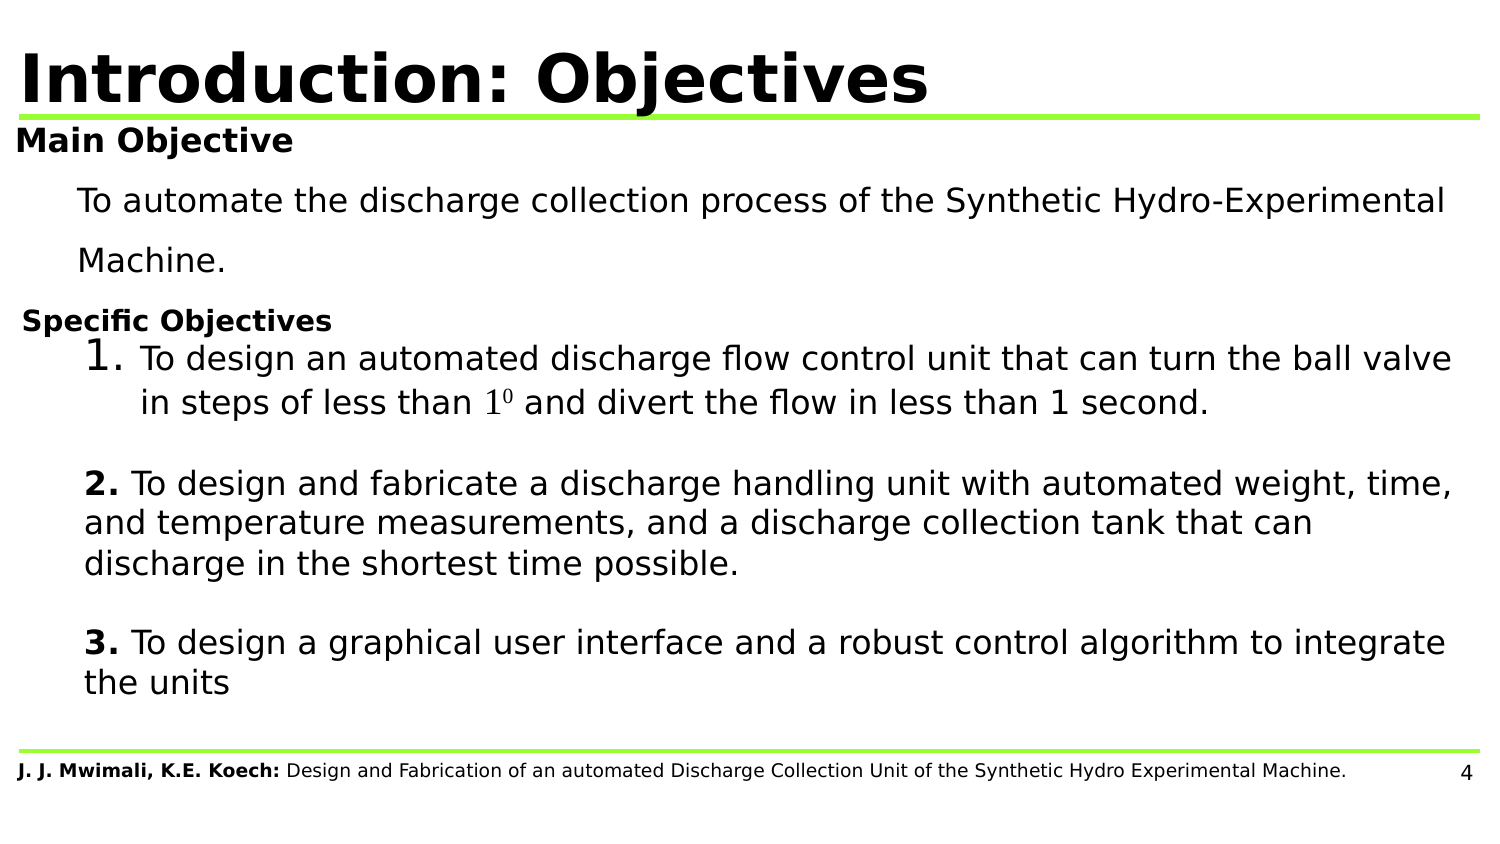

Introduction: Objectives

Main Objective
To automate the discharge collection process of the Synthetic Hydro-Experimental Machine.

Specific Objectives
To design an automated discharge flow control unit that can turn the ball valve in steps of less than 10 and divert the flow in less than 1 second.

2. To design and fabricate a discharge handling unit with automated weight, time, and temperature measurements, and a discharge collection tank that can discharge in the shortest time possible.

3. To design a graphical user interface and a robust control algorithm to integrate the units